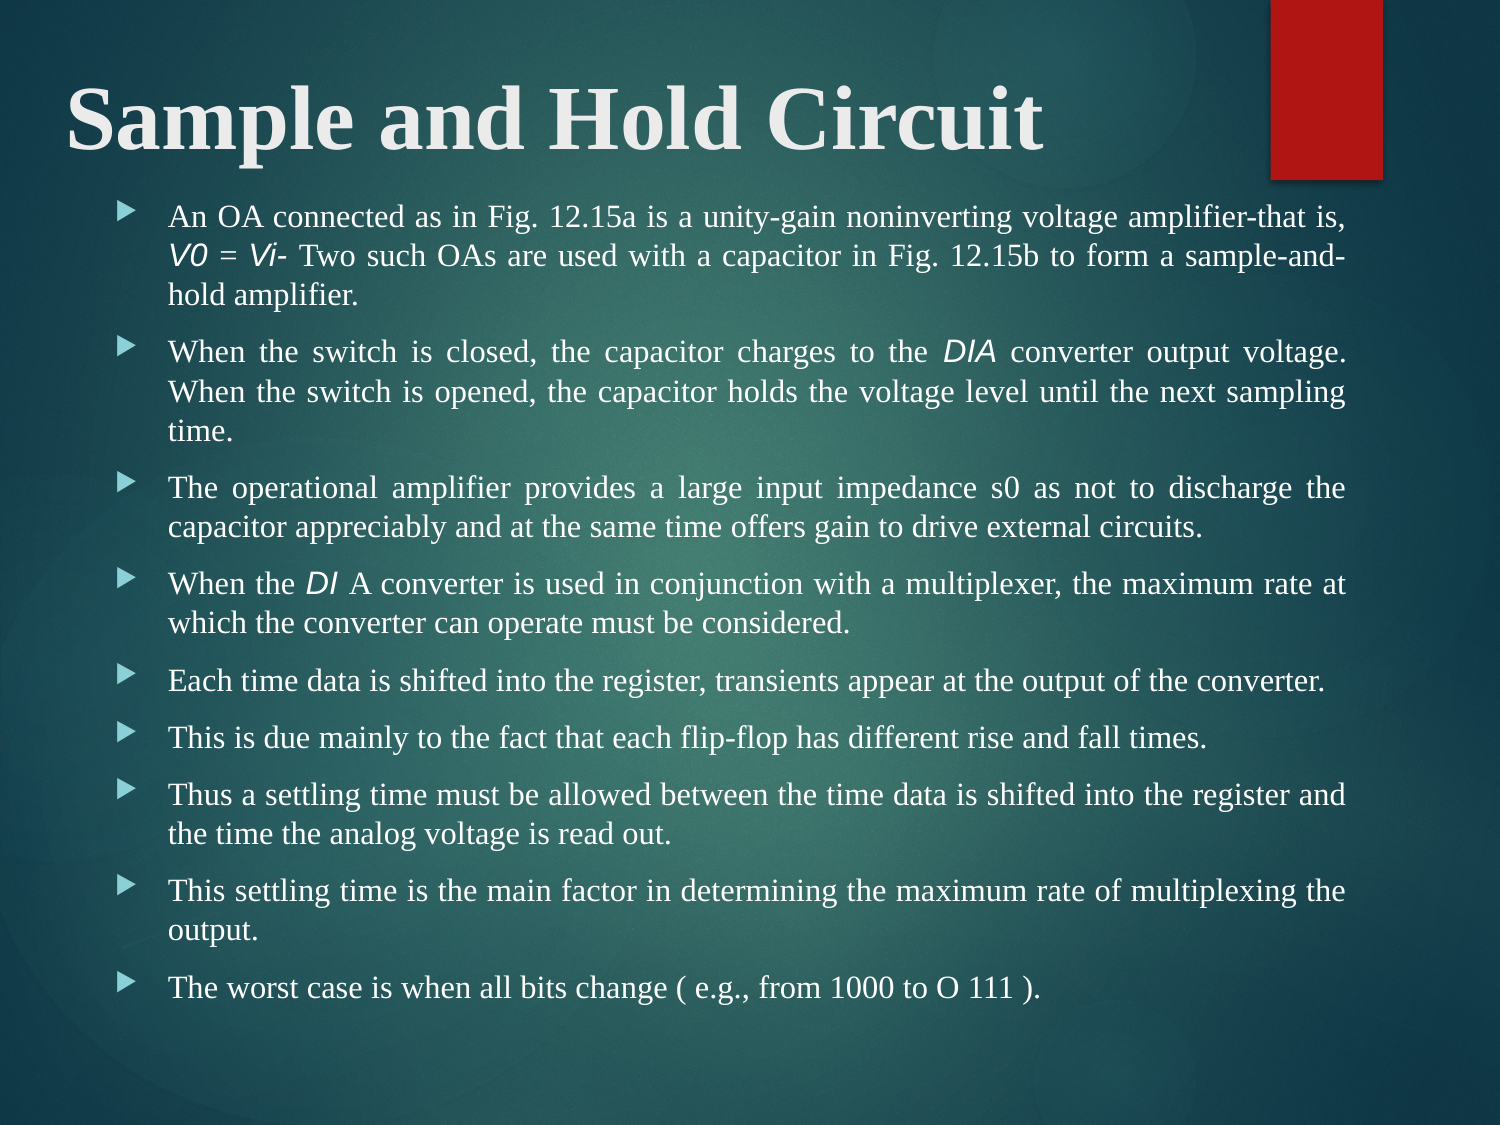

# Sample and Hold Circuit
An OA connected as in Fig. 12.15a is a unity-gain noninverting voltage amplifier-that is, V0 = Vi- Two such OAs are used with a capacitor in Fig. 12.15b to form a sample-and-hold amplifier.
When the switch is closed, the capacitor charges to the DIA converter output voltage. When the switch is opened, the capacitor holds the voltage level until the next sampling time.
The operational amplifier provides a large input impedance s0 as not to discharge the capacitor appreciably and at the same time offers gain to drive external circuits.
When the DI A converter is used in conjunction with a multiplexer, the maximum rate at which the converter can operate must be considered.
Each time data is shifted into the register, transients appear at the output of the converter.
This is due mainly to the fact that each flip-flop has different rise and fall times.
Thus a settling time must be allowed between the time data is shifted into the register and the time the analog voltage is read out.
This settling time is the main factor in determining the maximum rate of multiplexing the output.
The worst case is when all bits change ( e.g., from 1000 to O 111 ).